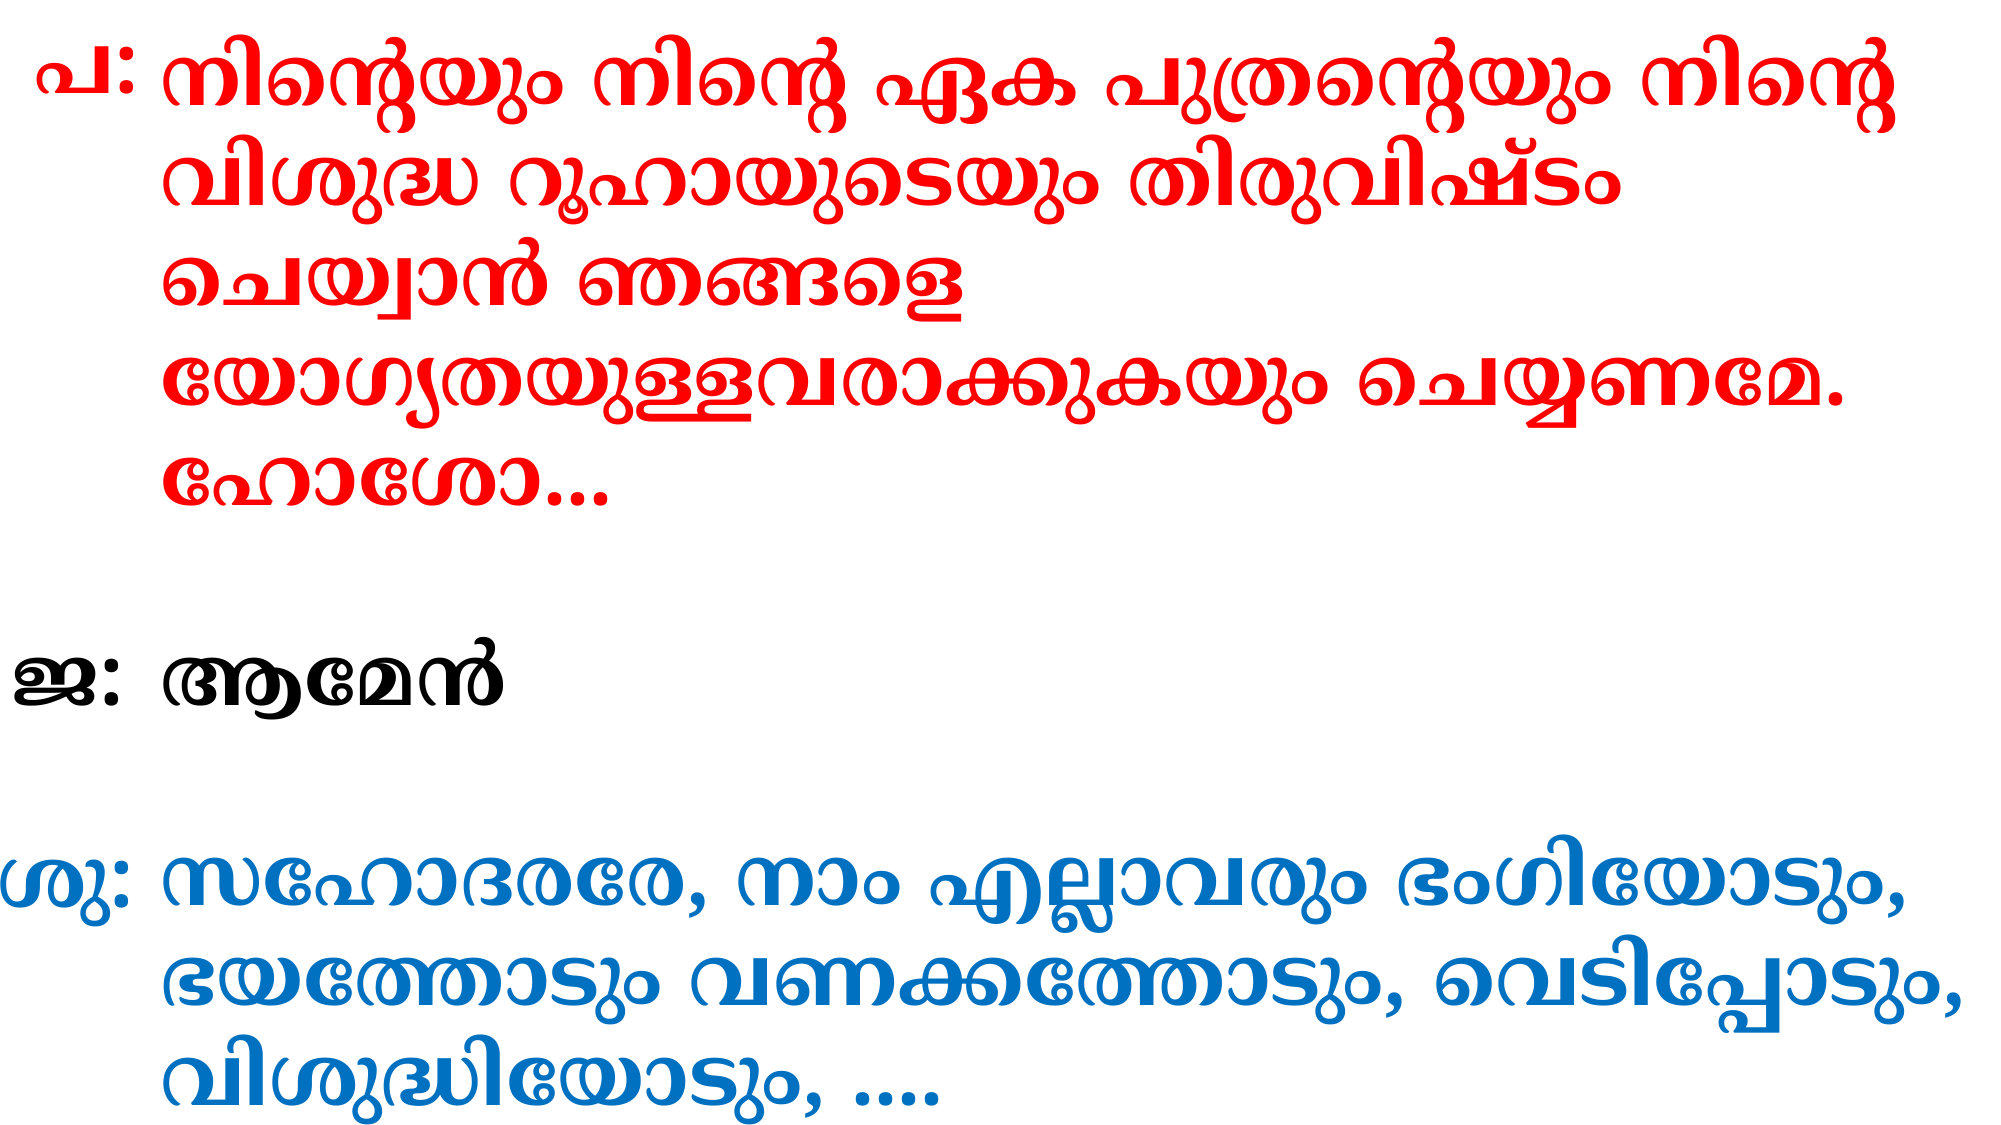

പ:
നിന്‍റെയും നിന്‍റെ ഏക പുത്രന്‍റെയും നിന്‍റെ വിശുദ്ധ റൂഹായുടെയും തിരുവിഷ്ടം ചെയ്വാന്‍ ഞങ്ങളെ യോഗ്യതയുള്ളവരാക്കുകയും ചെയ്യണമേ. ഹോശോ...

ആമേന്‍

സഹോദരരേ, നാം എല്ലാവരും ഭംഗിയോടും, ഭയത്തോടും വണക്കത്തോടും, വെടിപ്പോടും, വിശുദ്ധിയോടും, ....

ജ:
ശു: